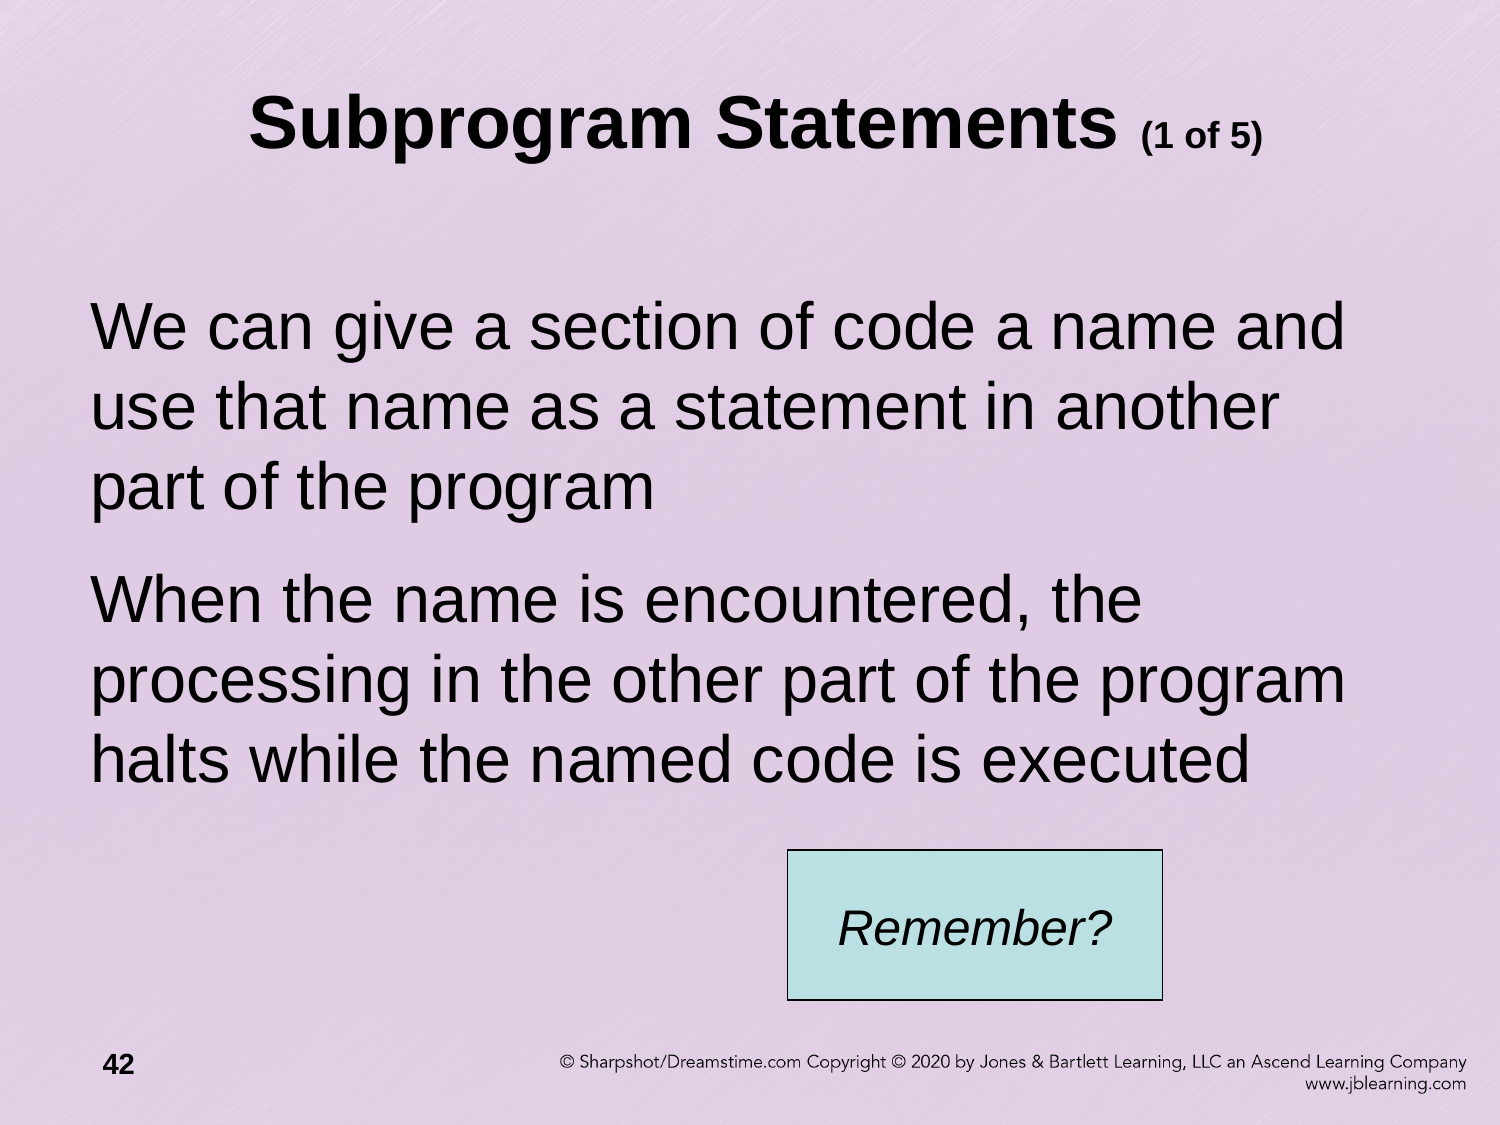

# Subprogram Statements (1 of 5)
We can give a section of code a name and use that name as a statement in another part of the program
When the name is encountered, the processing in the other part of the program halts while the named code is executed
Remember?
42